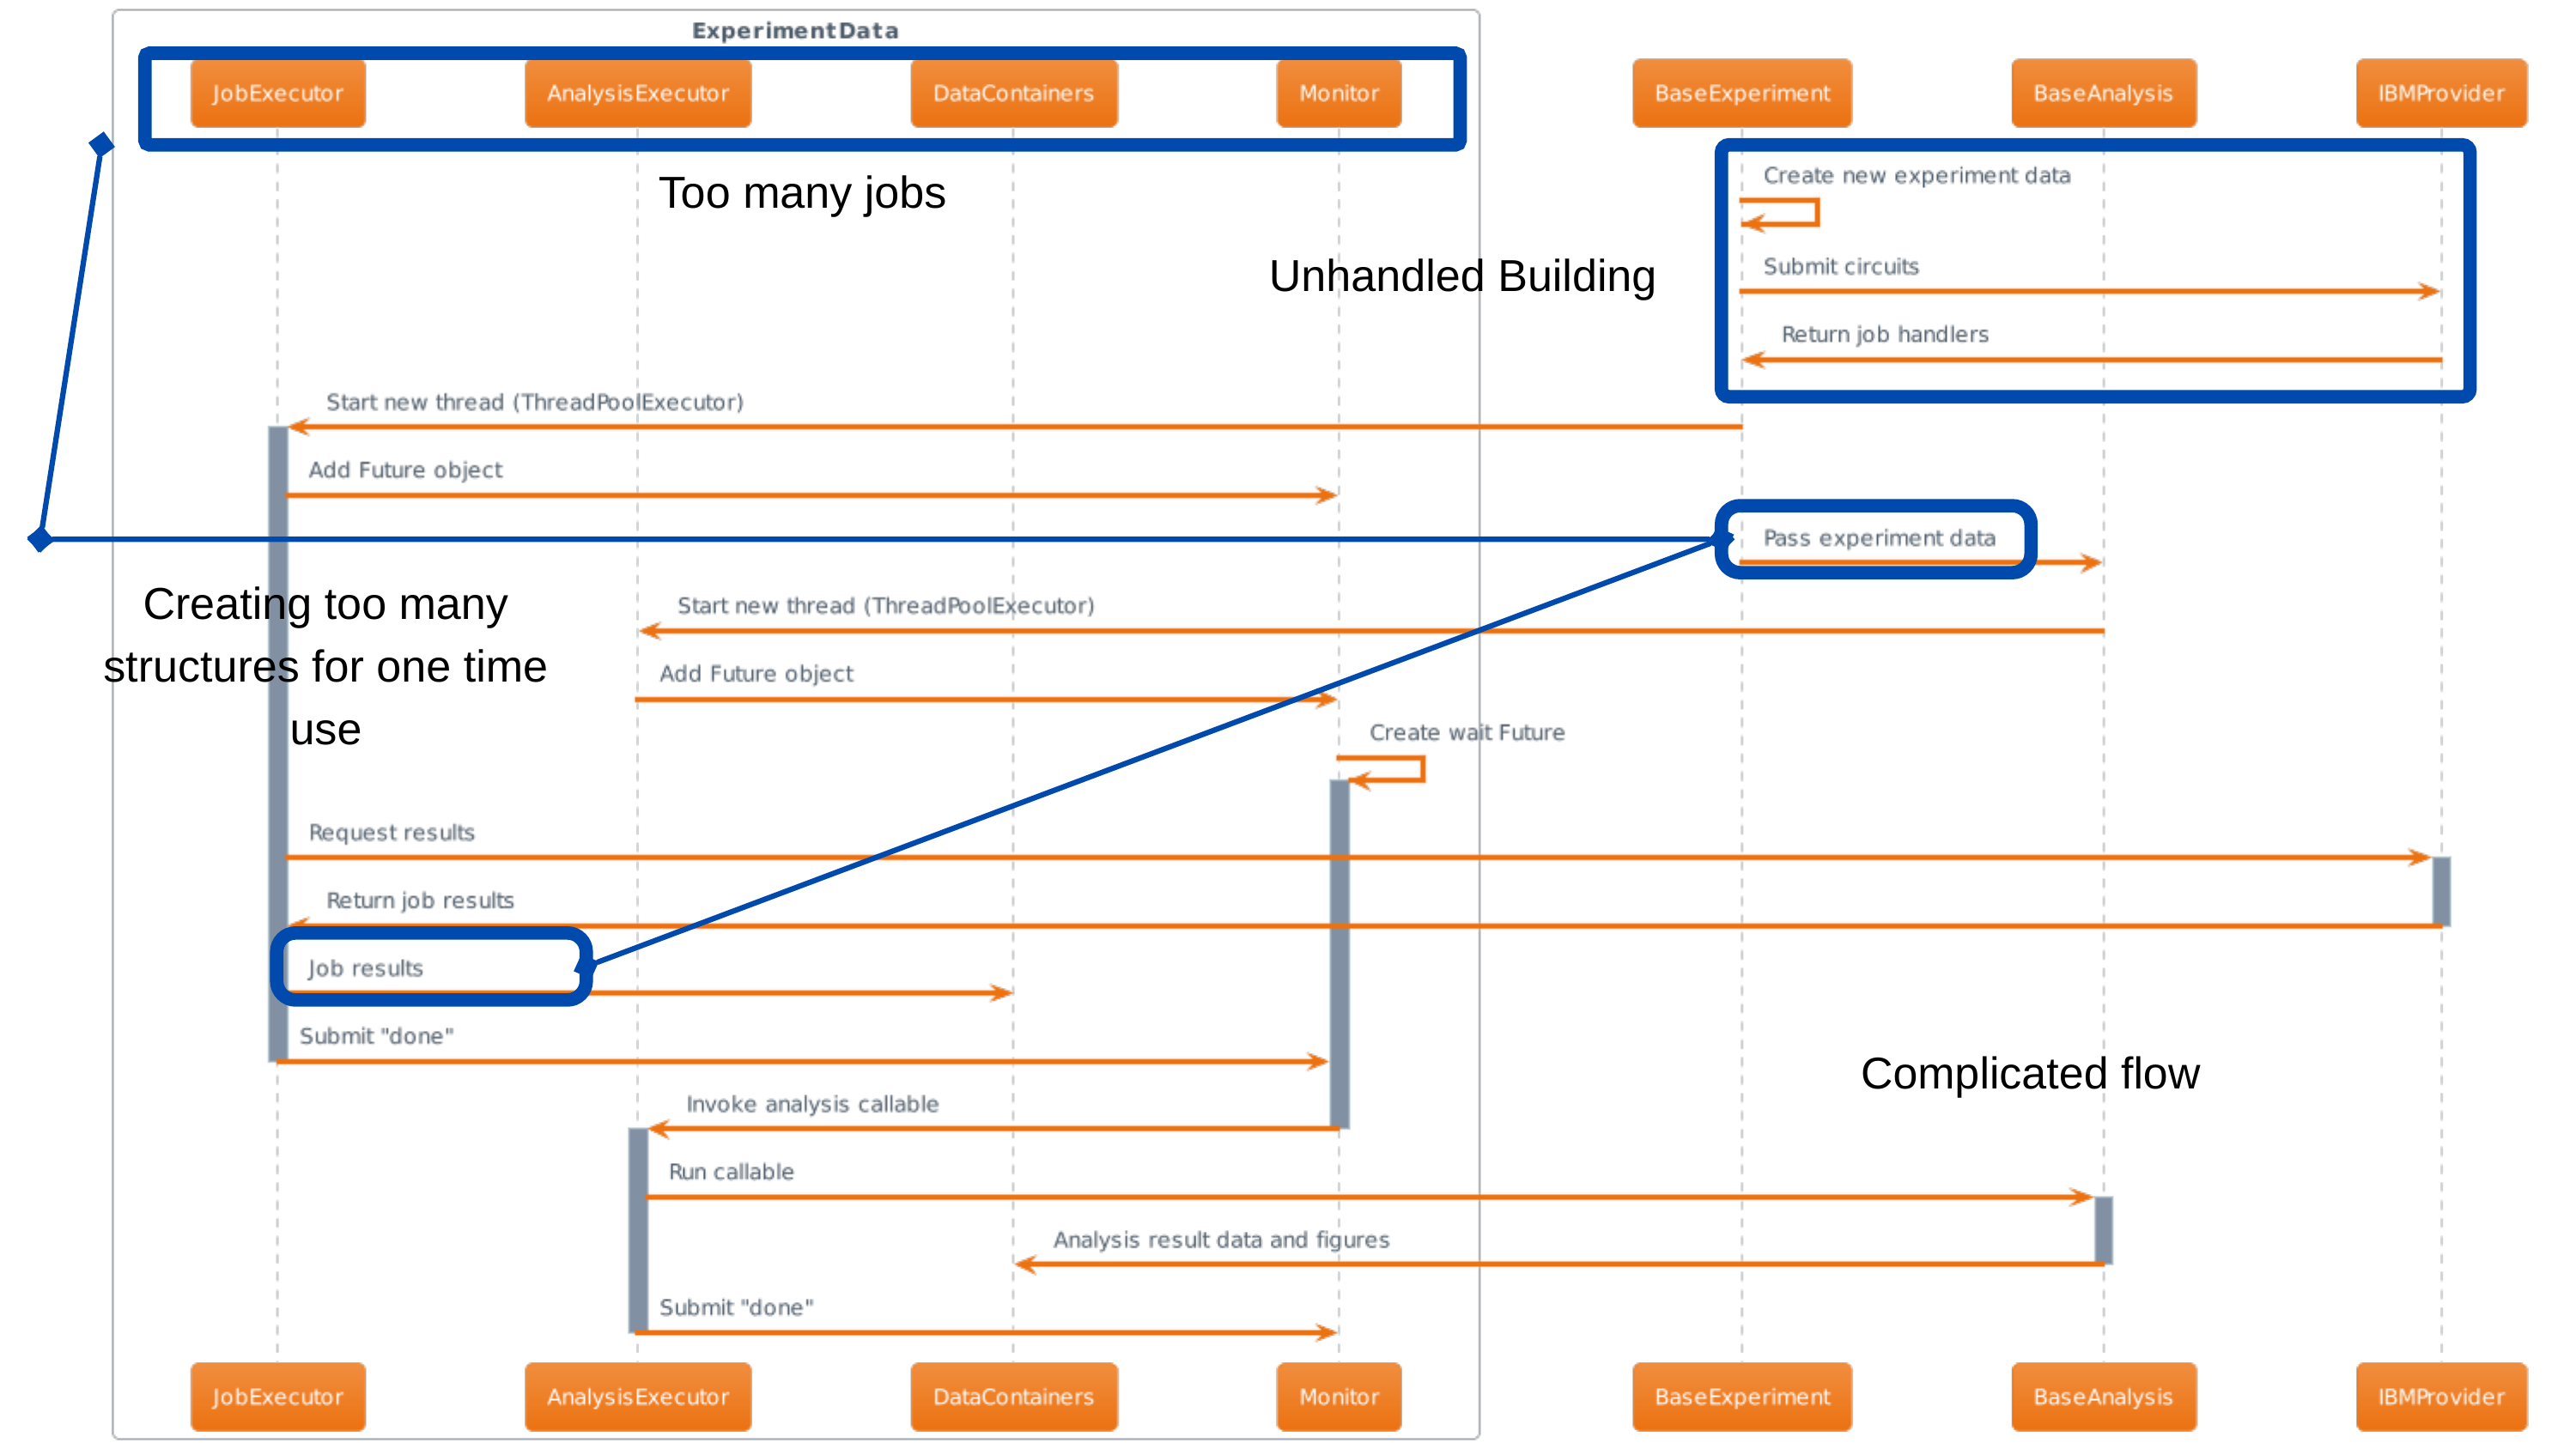

Too many jobs
Unhandled Building

Creating too many structures for one time use

Complicated flow